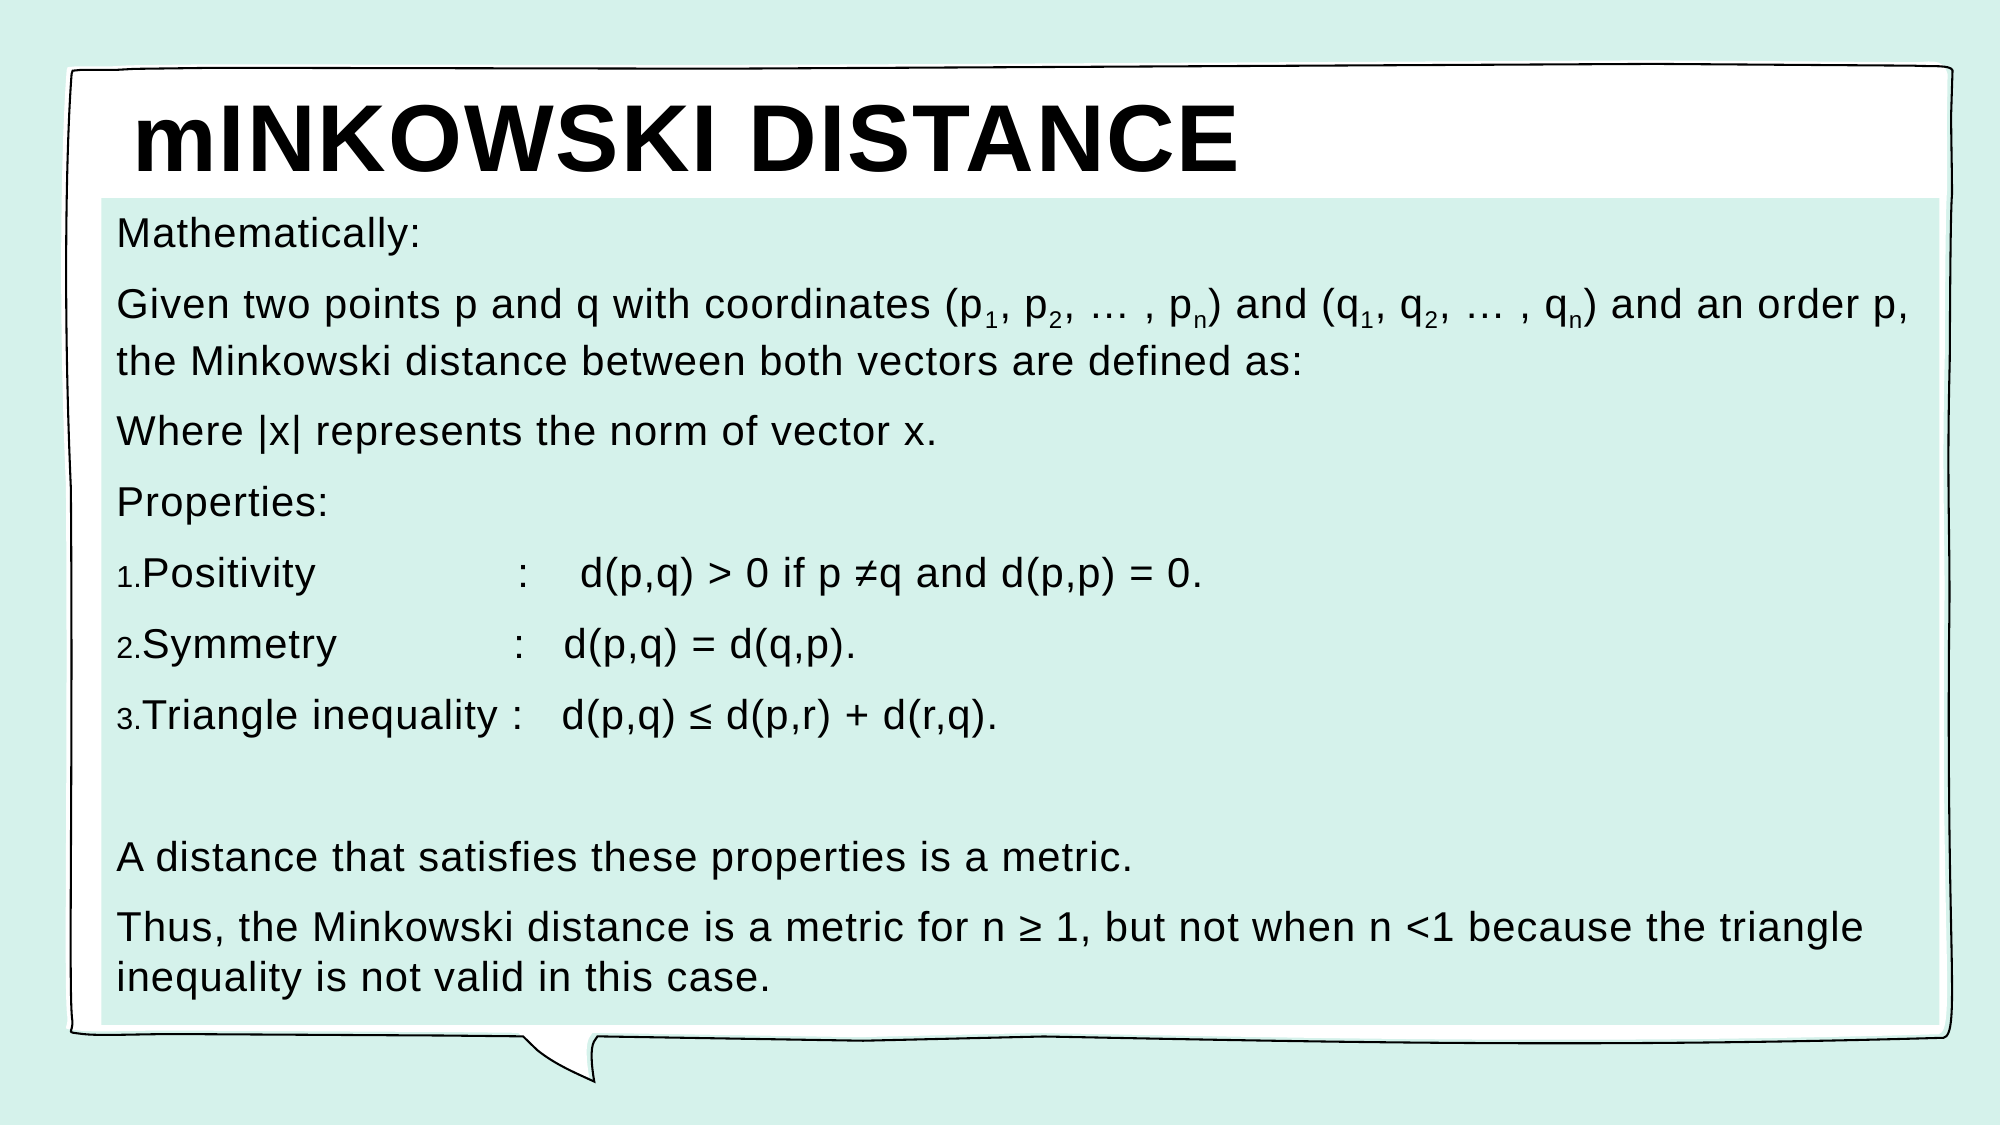

# mINKOWSKI DISTANCE
Mathematically:
Given two points p and q with coordinates (p1, p2, … , pn) and (q1, q2, … , qn) and an order p, the Minkowski distance between both vectors are defined as:
Where |x| represents the norm of vector x.
Properties:
Positivity                :    d(p,q) > 0 if p ≠q and d(p,p) = 0.
Symmetry              :   d(p,q) = d(q,p).
Triangle inequality :   d(p,q) ≤ d(p,r) + d(r,q).

A distance that satisfies these properties is a metric.
Thus, the Minkowski distance is a metric for n ≥ 1, but not when n <1 because the triangle inequality is not valid in this case.